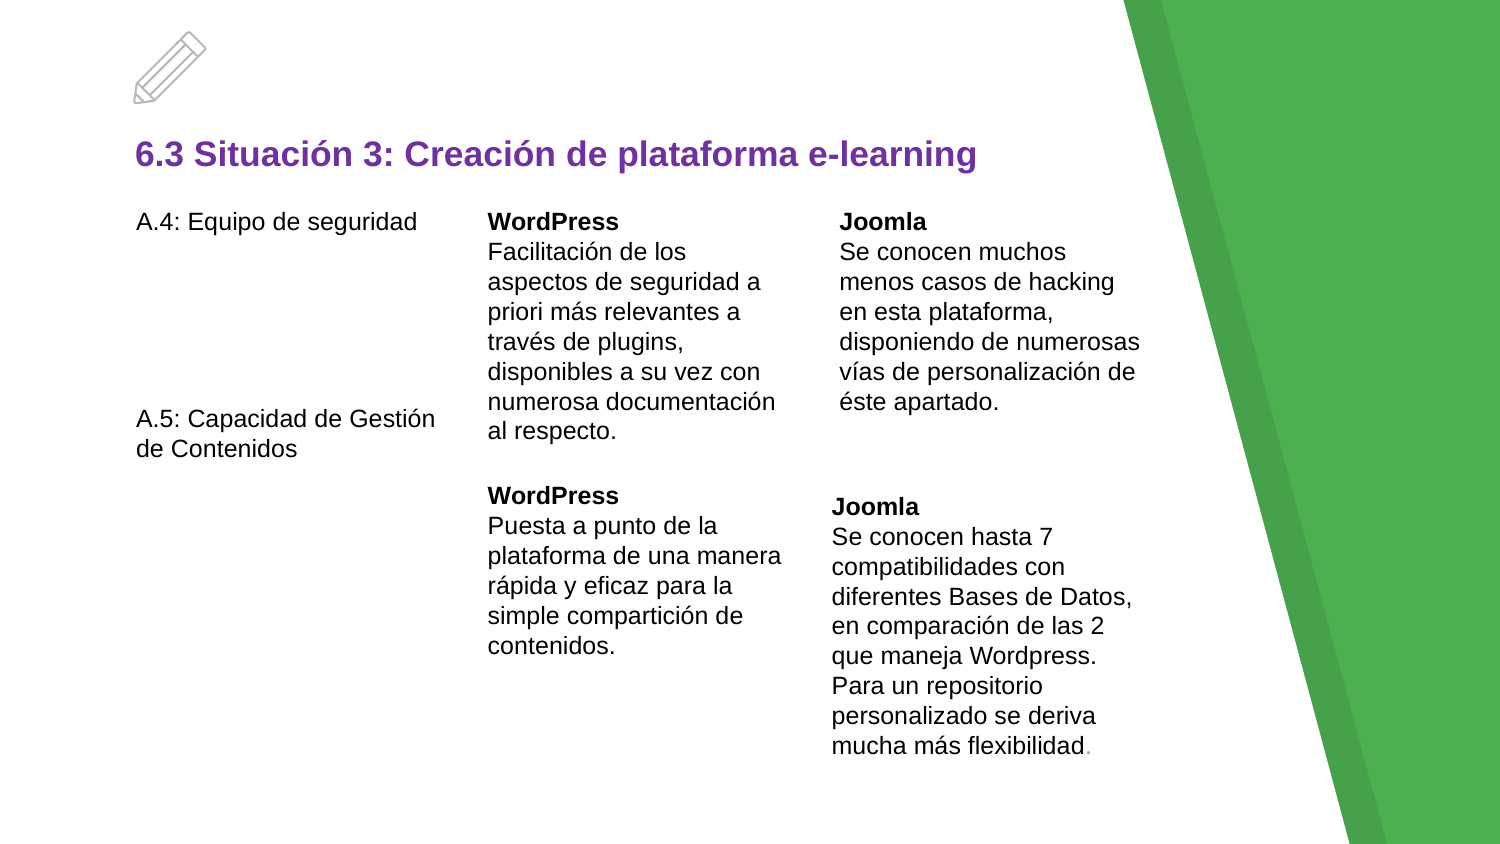

# 6.3 Situación 3: Creación de plataforma e-learning
A.4: Equipo de seguridad
WordPress
Facilitación de los aspectos de seguridad a priori más relevantes a través de plugins, disponibles a su vez con numerosa documentación al respecto.
Joomla
Se conocen muchos menos casos de hacking en esta plataforma, disponiendo de numerosas vías de personalización de éste apartado.
A.5: Capacidad de Gestión de Contenidos
WordPress
Puesta a punto de la plataforma de una manera rápida y eficaz para la simple compartición de contenidos.
Joomla
Se conocen hasta 7 compatibilidades con diferentes Bases de Datos, en comparación de las 2 que maneja Wordpress. Para un repositorio personalizado se deriva mucha más flexibilidad.